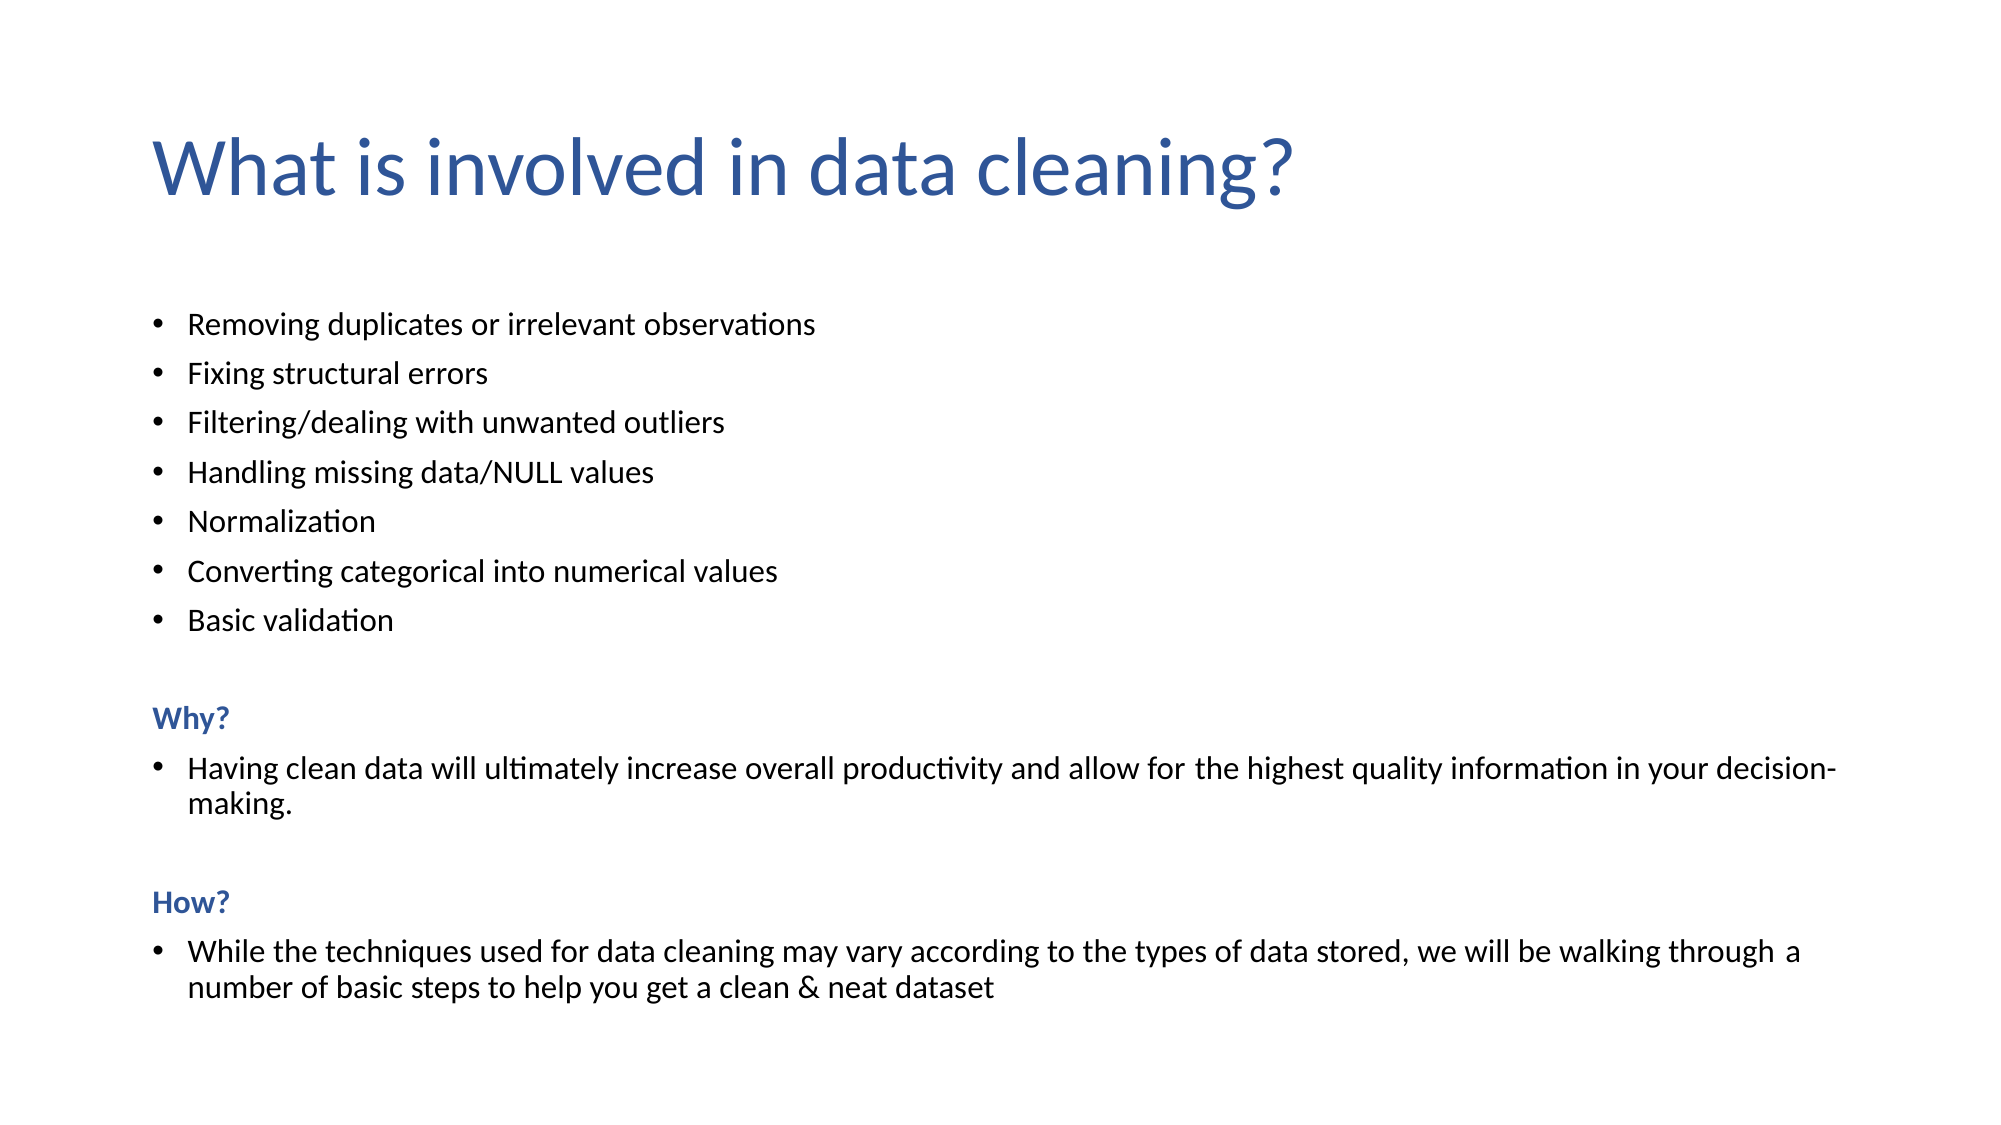

# What is involved in data cleaning?
Removing duplicates or irrelevant observations
Fixing structural errors
Filtering/dealing with unwanted outliers
Handling missing data/NULL values
Normalization
Converting categorical into numerical values
Basic validation

Why?
Having clean data will ultimately increase overall productivity and allow for the highest quality information in your decision-making.

How?
While the techniques used for data cleaning may vary according to the types of data stored, we will be walking through a number of basic steps to help you get a clean & neat dataset